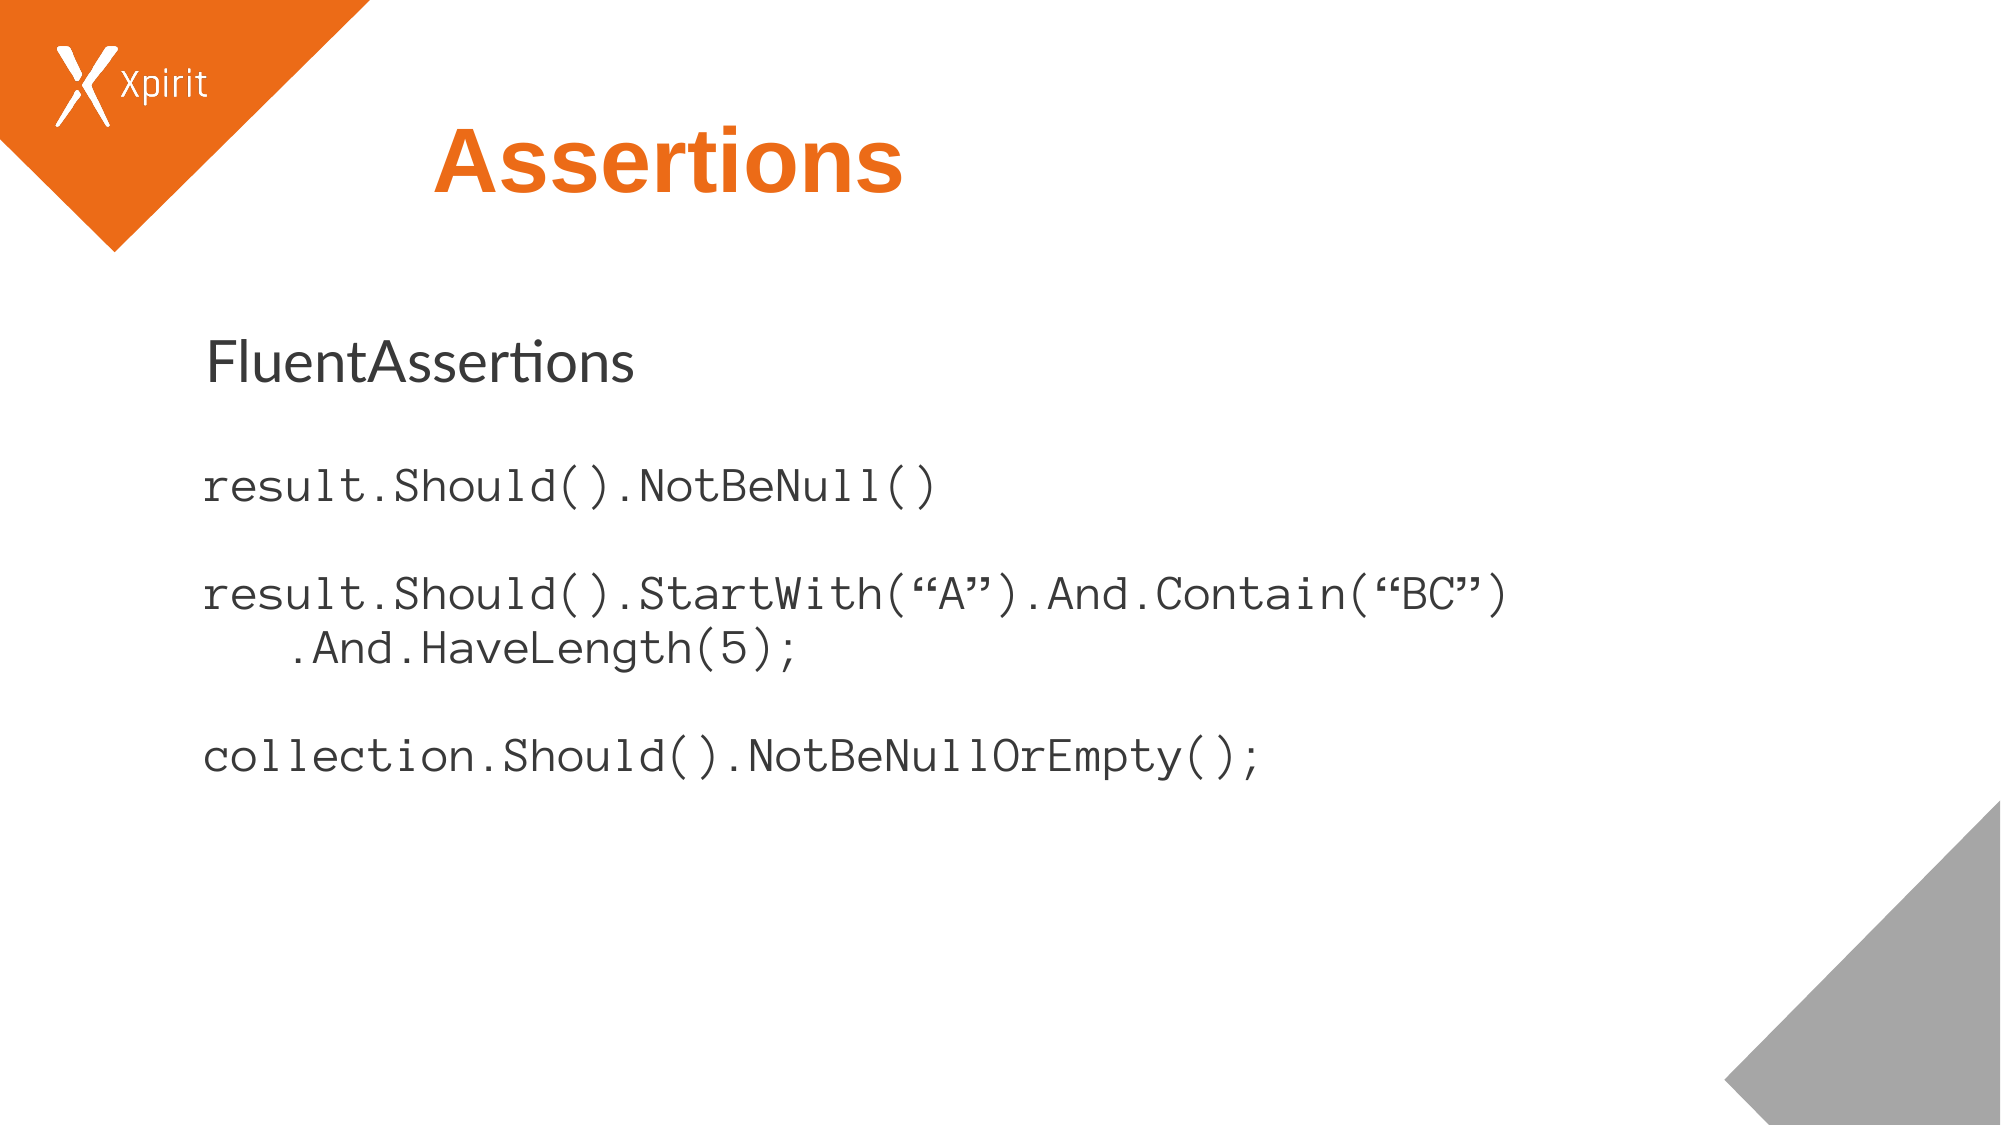

# Assertions
FluentAssertions
result.Should().NotBeNull()
result.Should().StartWith(“A”).And.Contain(“BC”)
   .And.HaveLength(5);
collection.Should().NotBeNullOrEmpty();
19